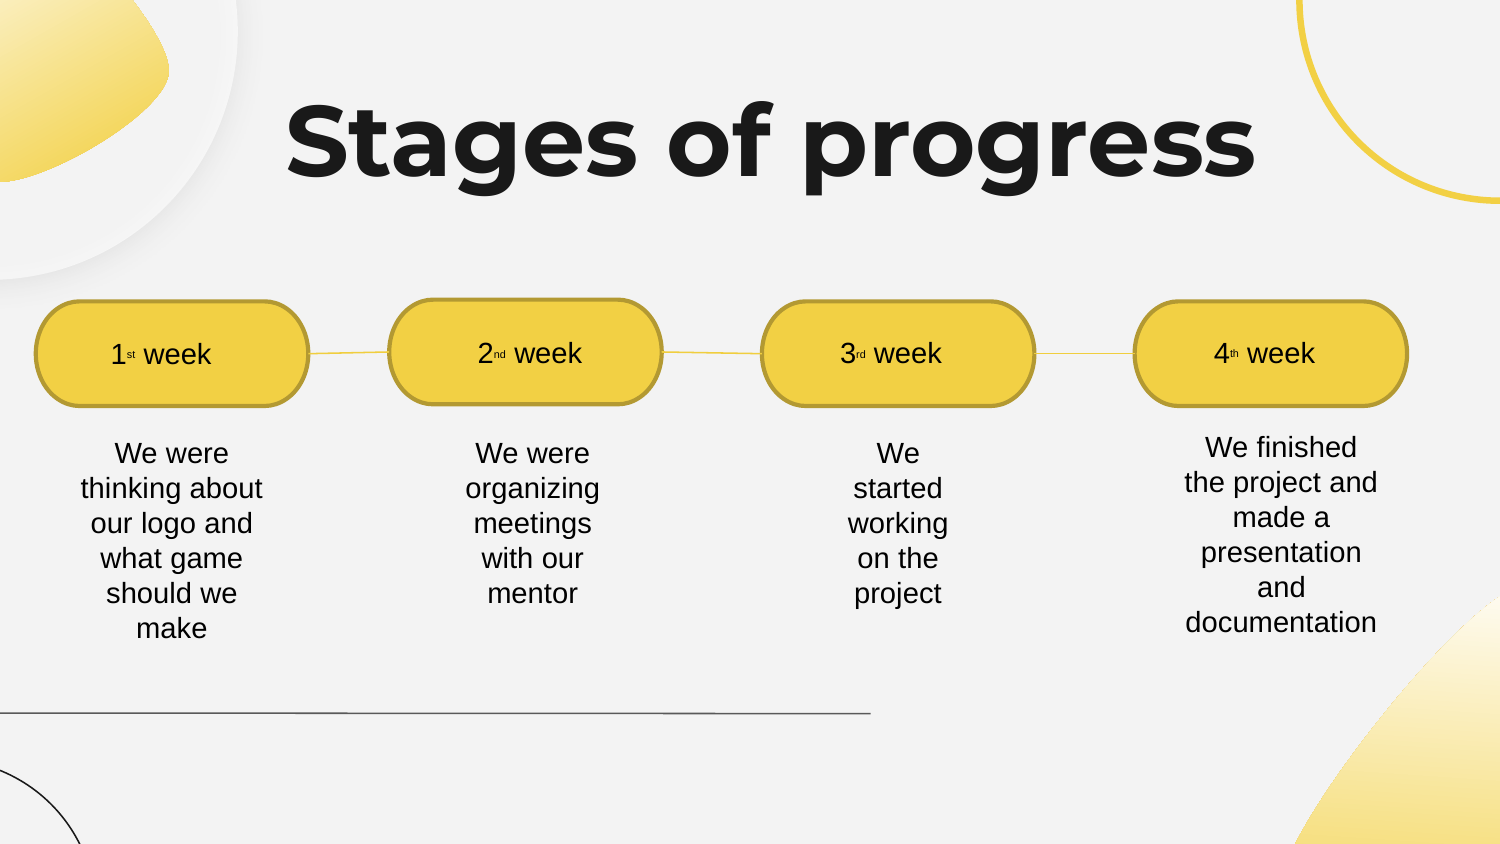

Stages of progress

4th week

2nd week
3rd week

1st week

We finished the project and made a presentation and documentation
We were thinking about our logo and what game should we make
We started working on the project
We were organizing meetings with our mentor